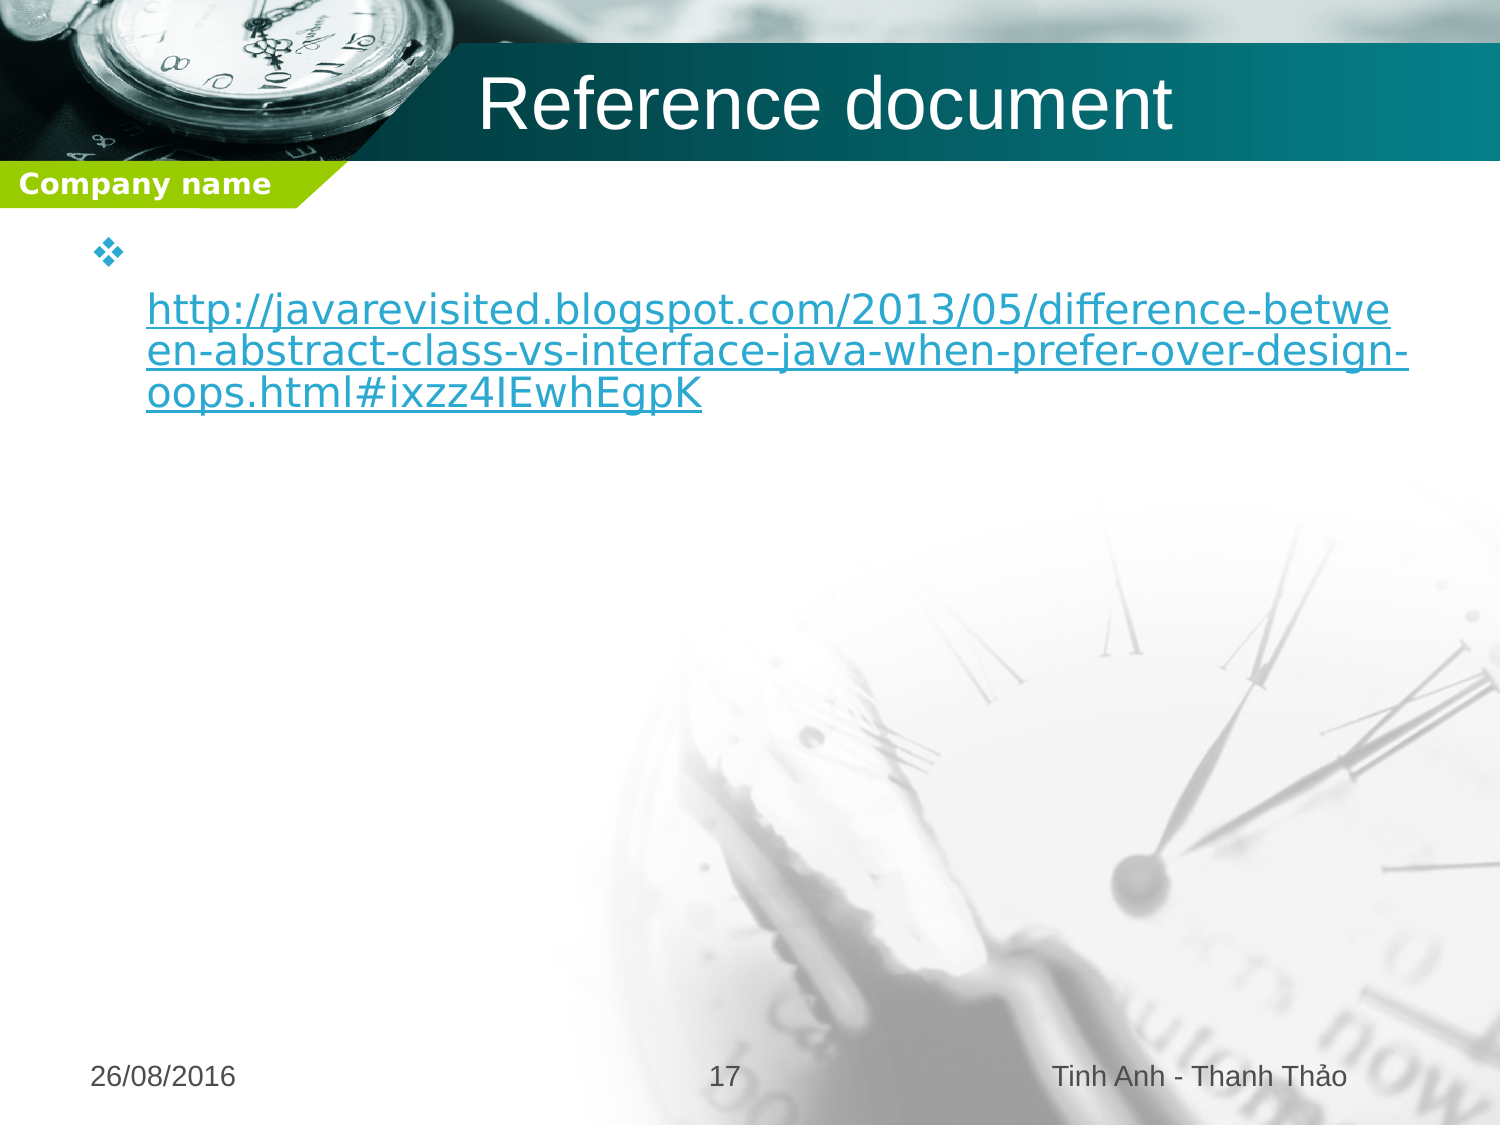

# Reference document
 http://javarevisited.blogspot.com/2013/05/difference-between-abstract-class-vs-interface-java-when-prefer-over-design-oops.html#ixzz4IEwhEgpK
26/08/2016
17
Tinh Anh - Thanh Thảo